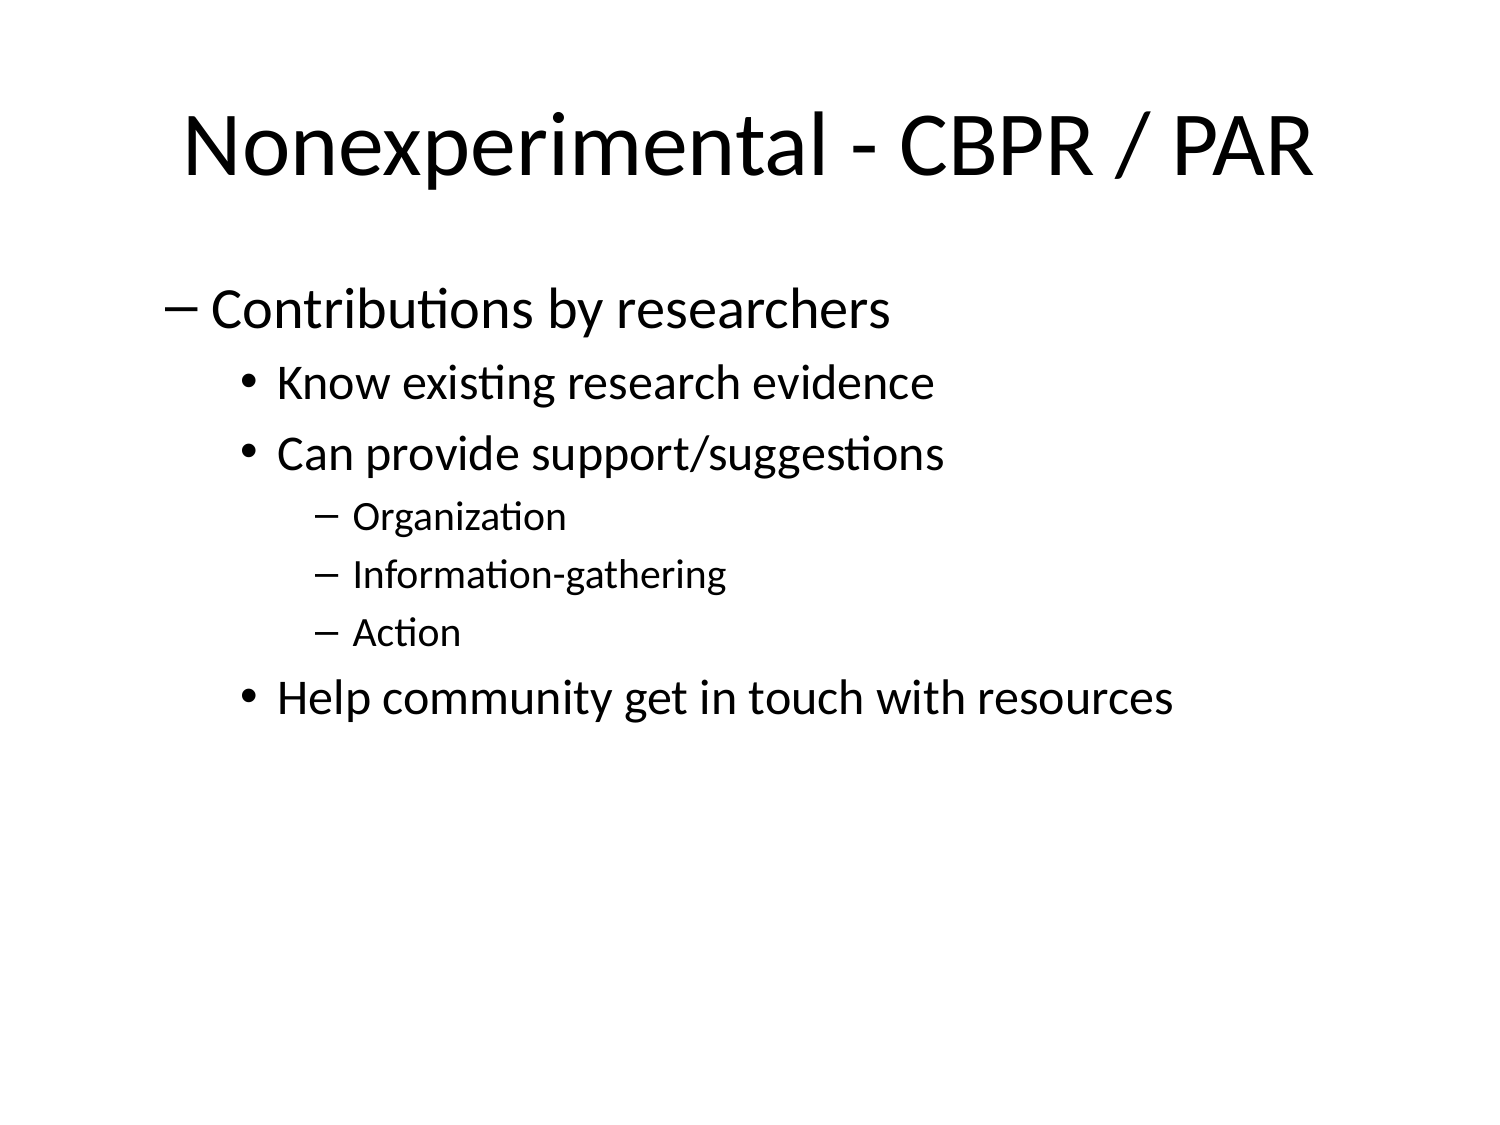

# Nonexperimental - CBPR / PAR
Contributions by researchers
Know existing research evidence
Can provide support/suggestions
Organization
Information-gathering
Action
Help community get in touch with resources